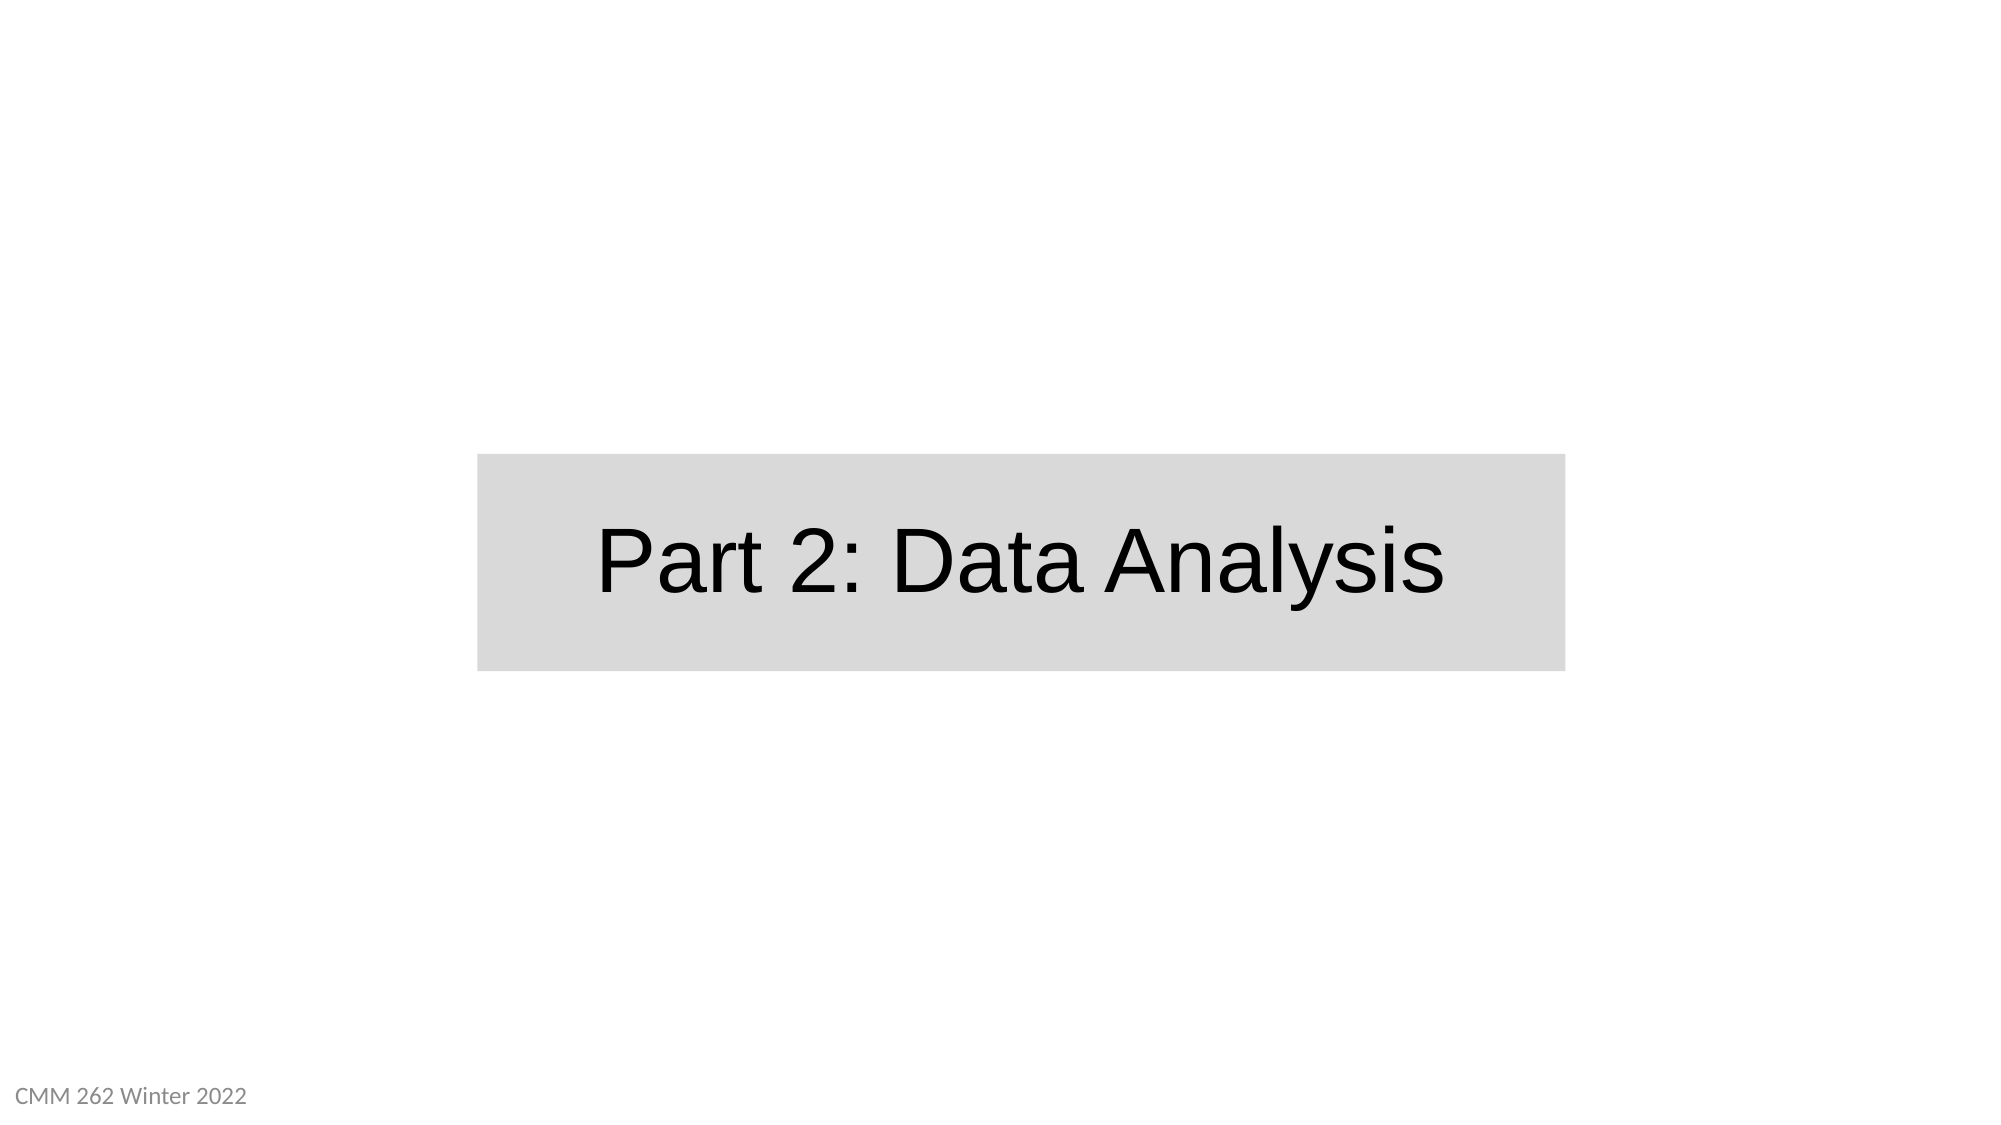

# Part 2: Data Analysis
CMM 262 Winter 2022